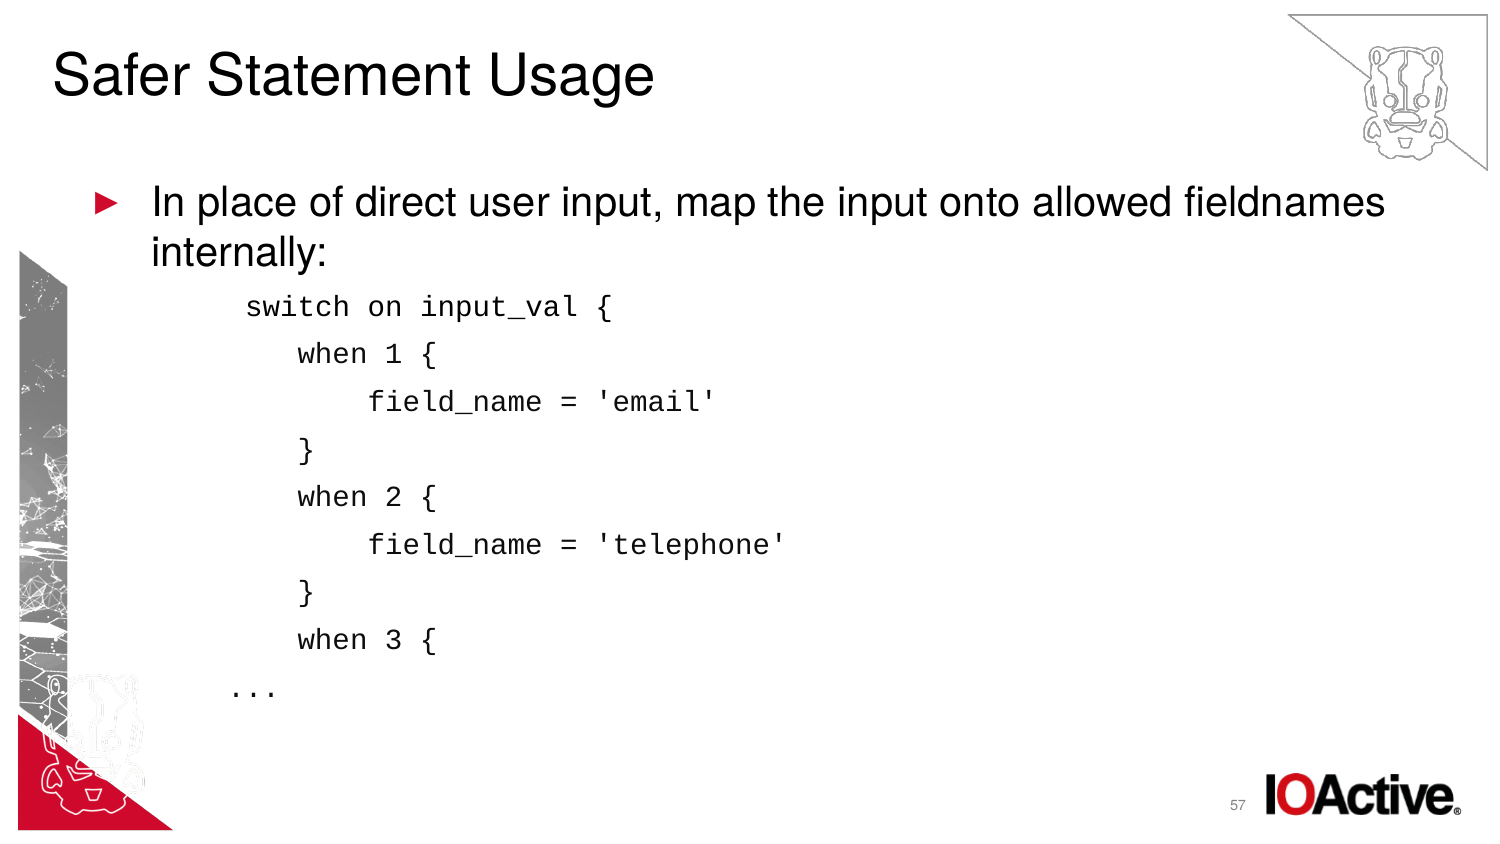

# Safer Statement Usage
In place of direct user input, map the input onto allowed fieldnames internally:
	switch on input_val {
    when 1 {
        field_name = 'email'
    }
    when 2 {
        field_name = 'telephone'
    }
    when 3 {
...